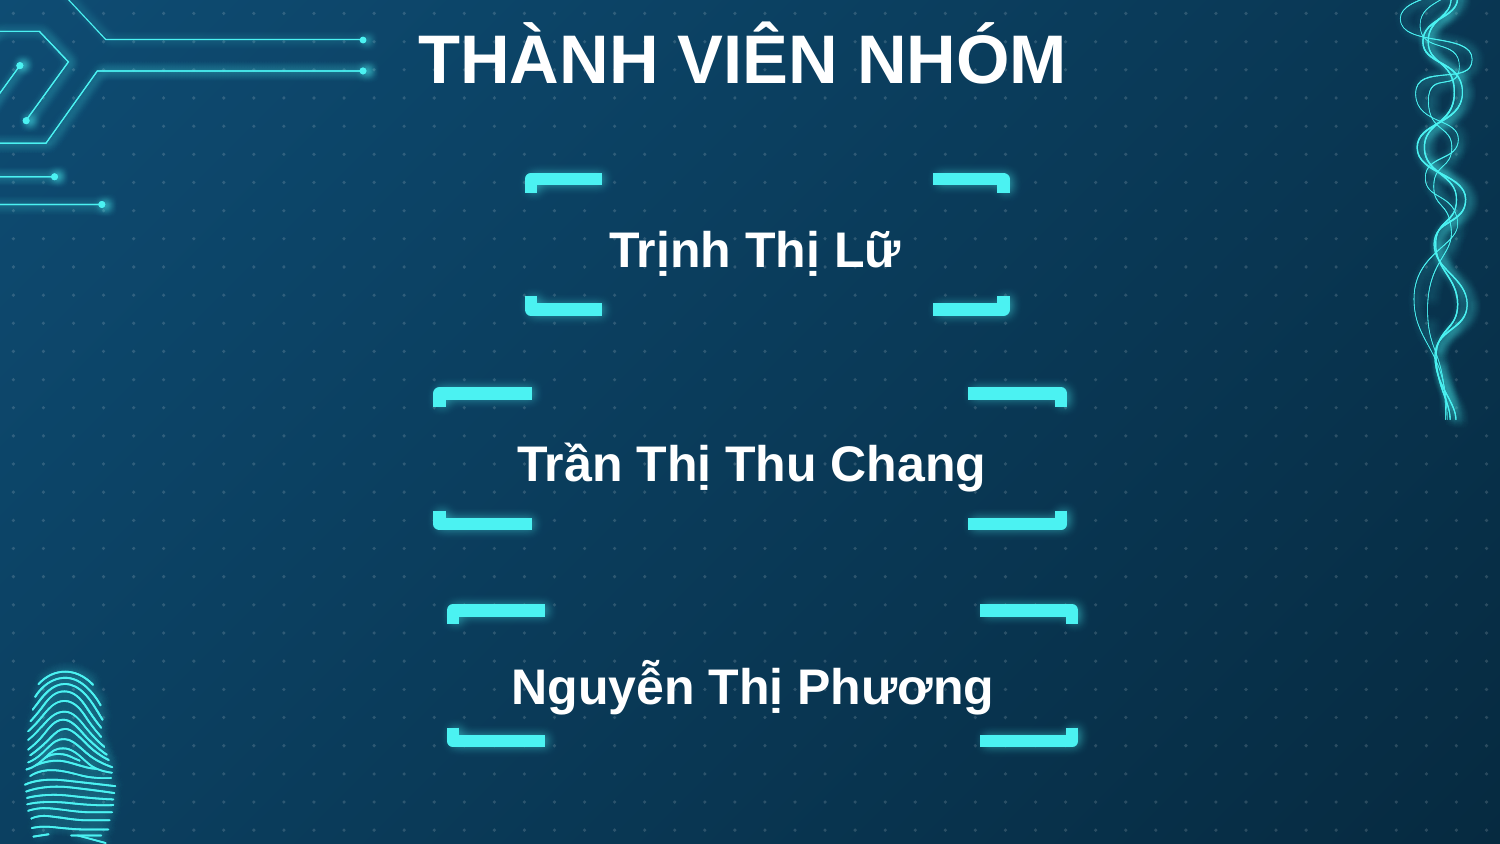

# THÀNH VIÊN NHÓM

Trịnh Thị Lữ

Trần Thị Thu Chang

Nguyễn Thị Phương